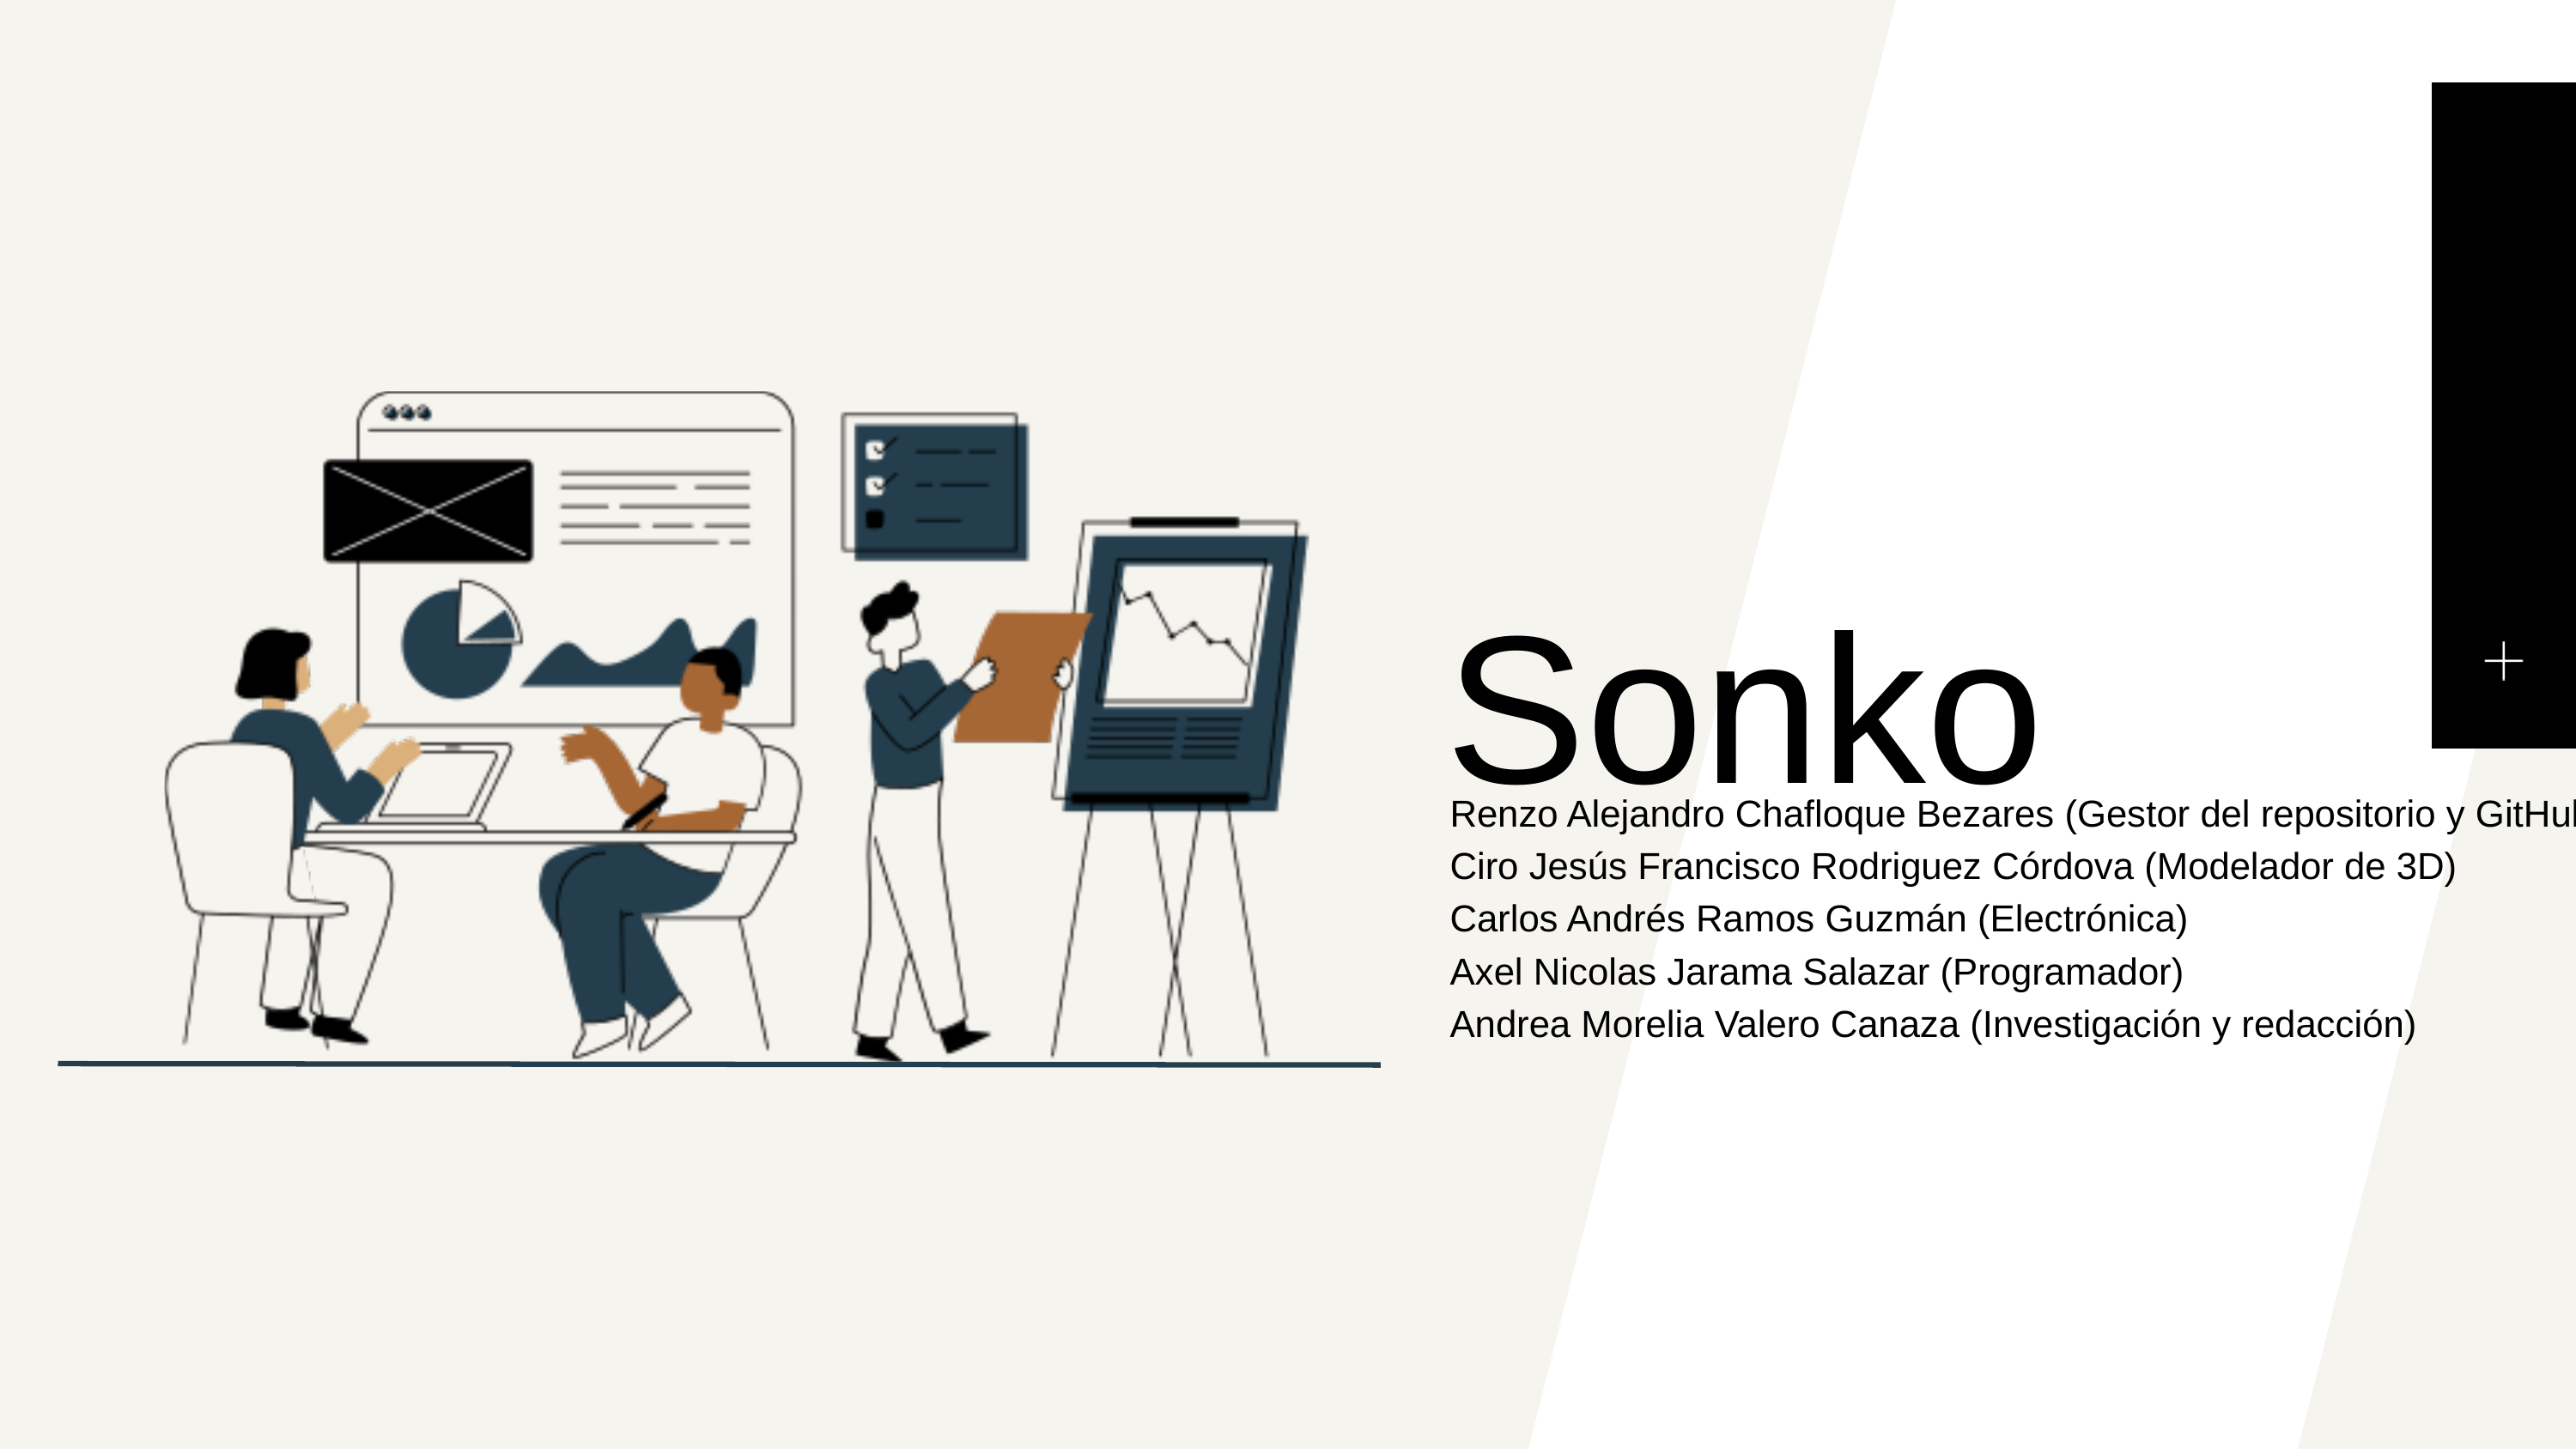

Sonko

Renzo Alejandro Chafloque Bezares (Gestor del repositorio y GitHub)
Ciro Jesús Francisco Rodriguez Córdova (Modelador de 3D)
Carlos Andrés Ramos Guzmán (Electrónica)
Axel Nicolas Jarama Salazar (Programador)
Andrea Morelia Valero Canaza (Investigación y redacción)